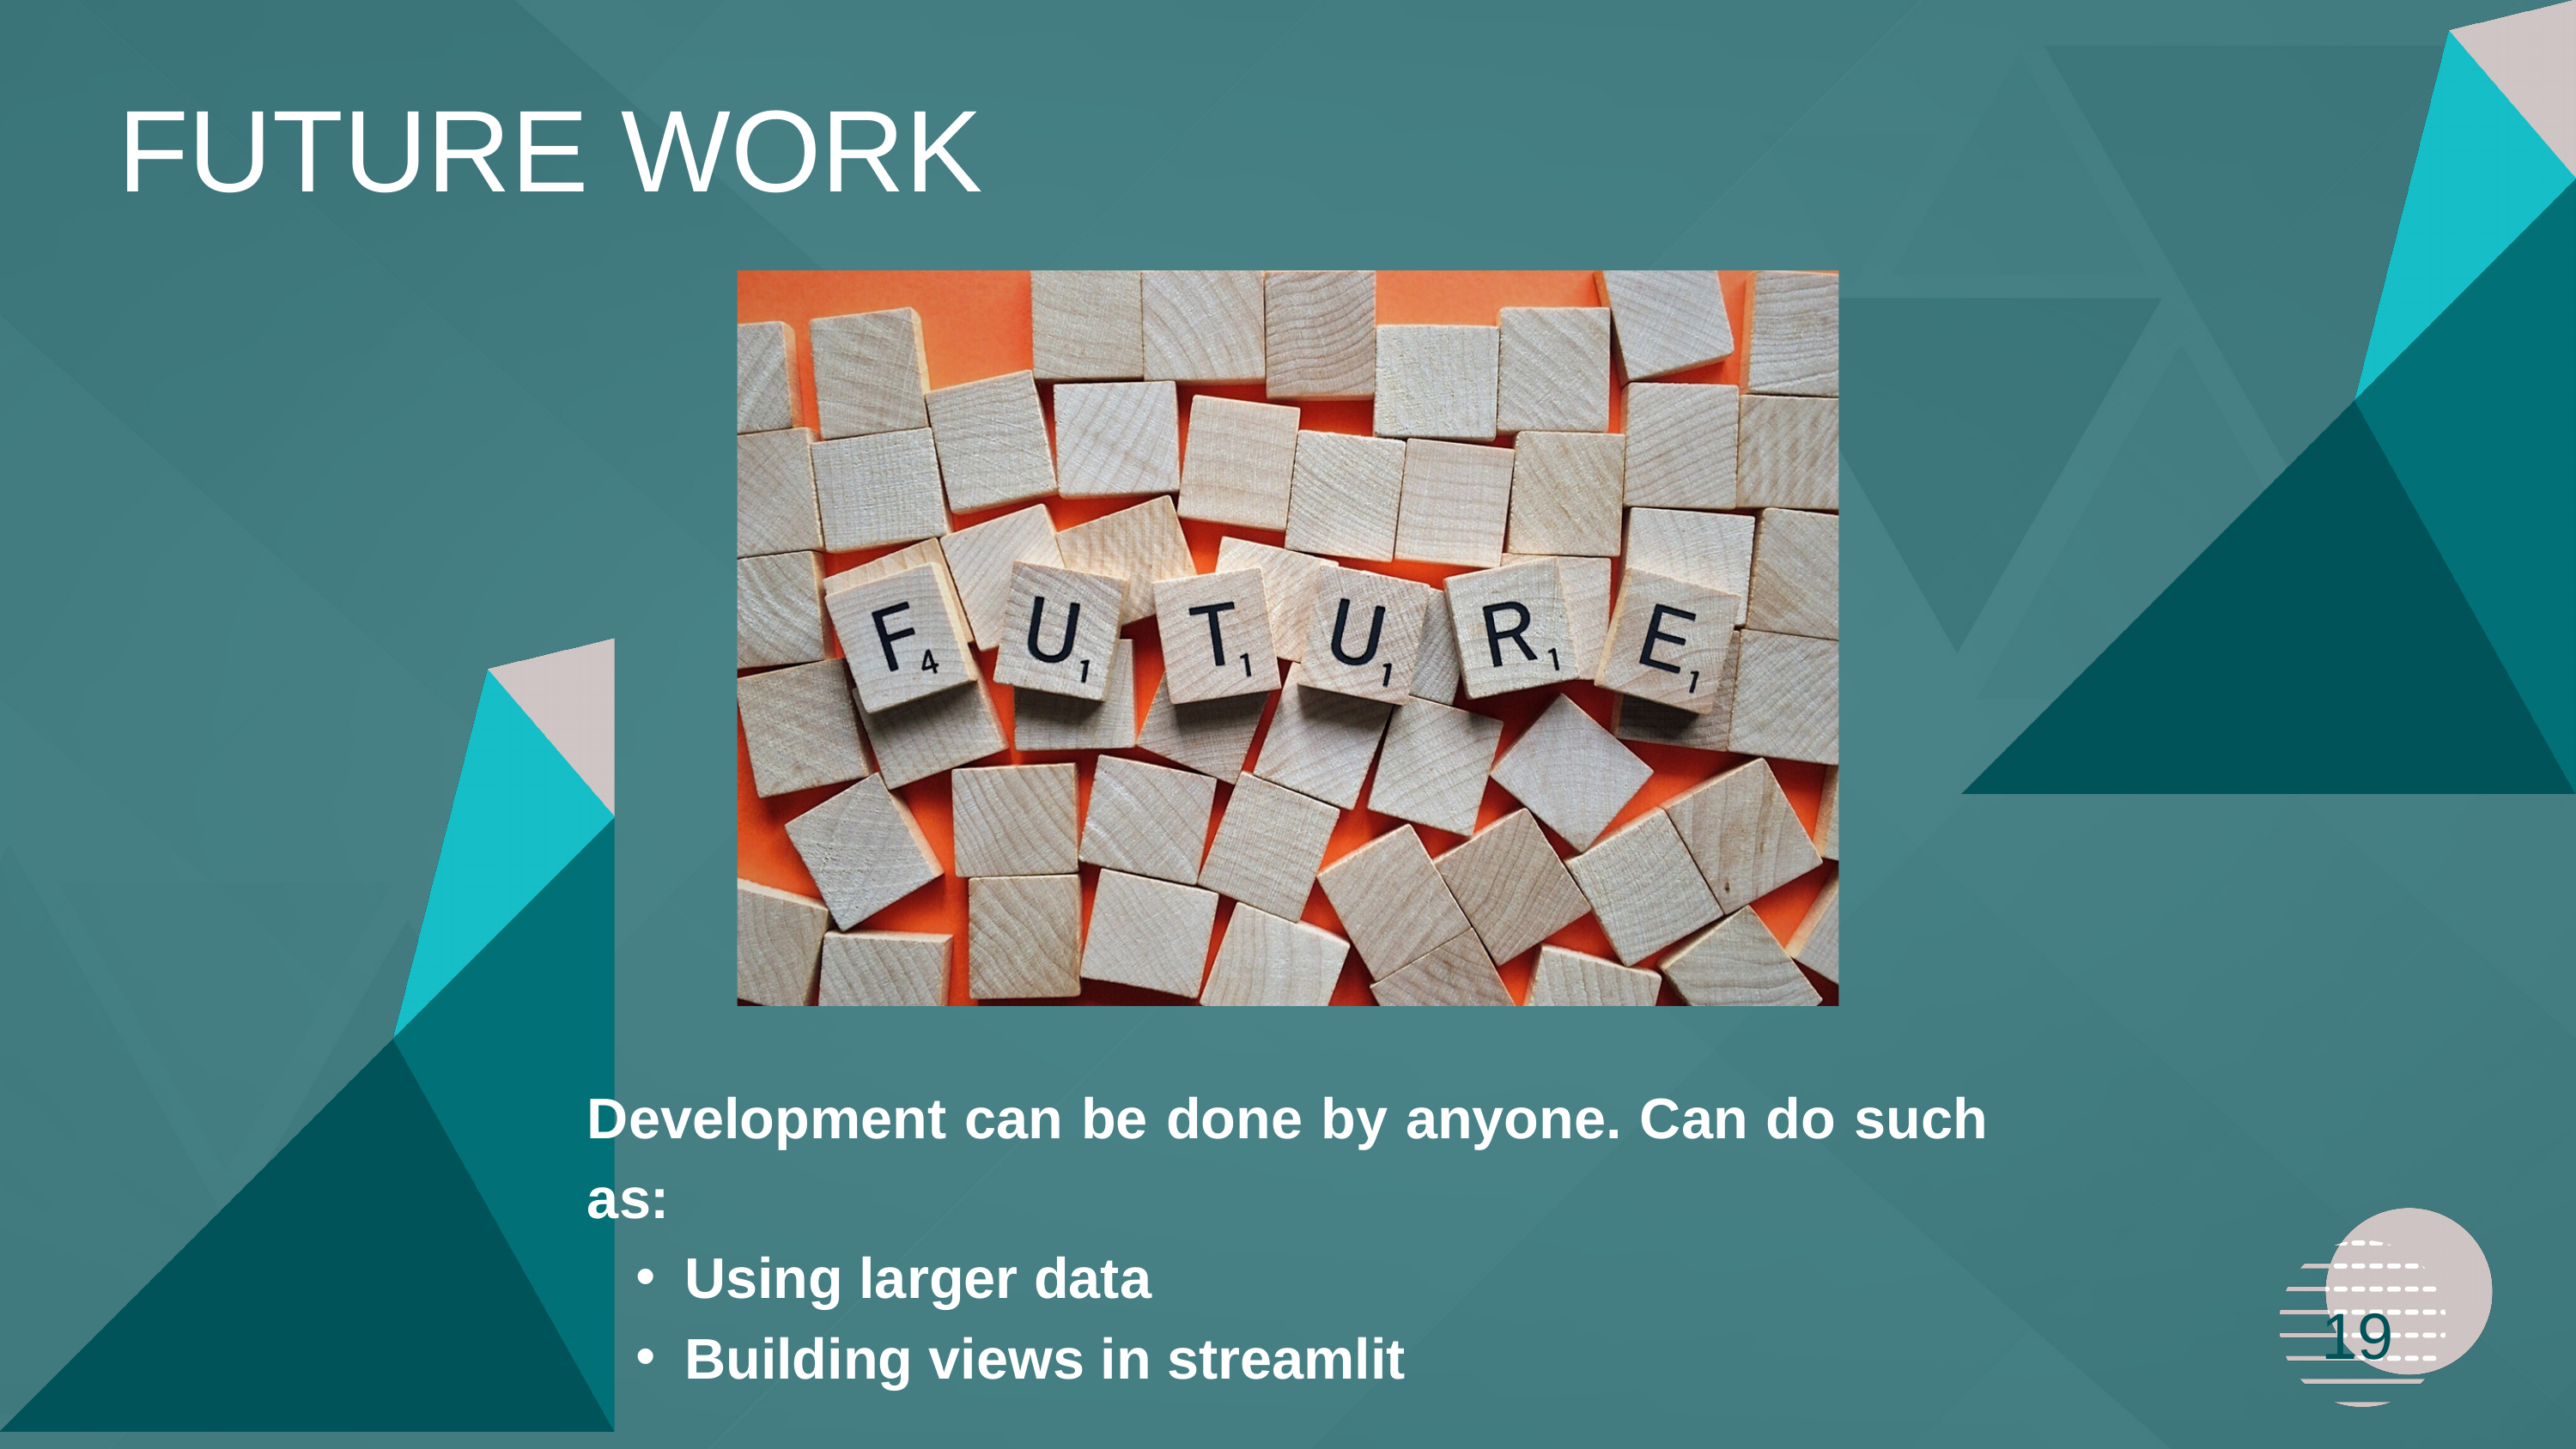

FUTURE WORK

Development can be done by anyone. Can do such as:
Using larger data
Building views in streamlit

19